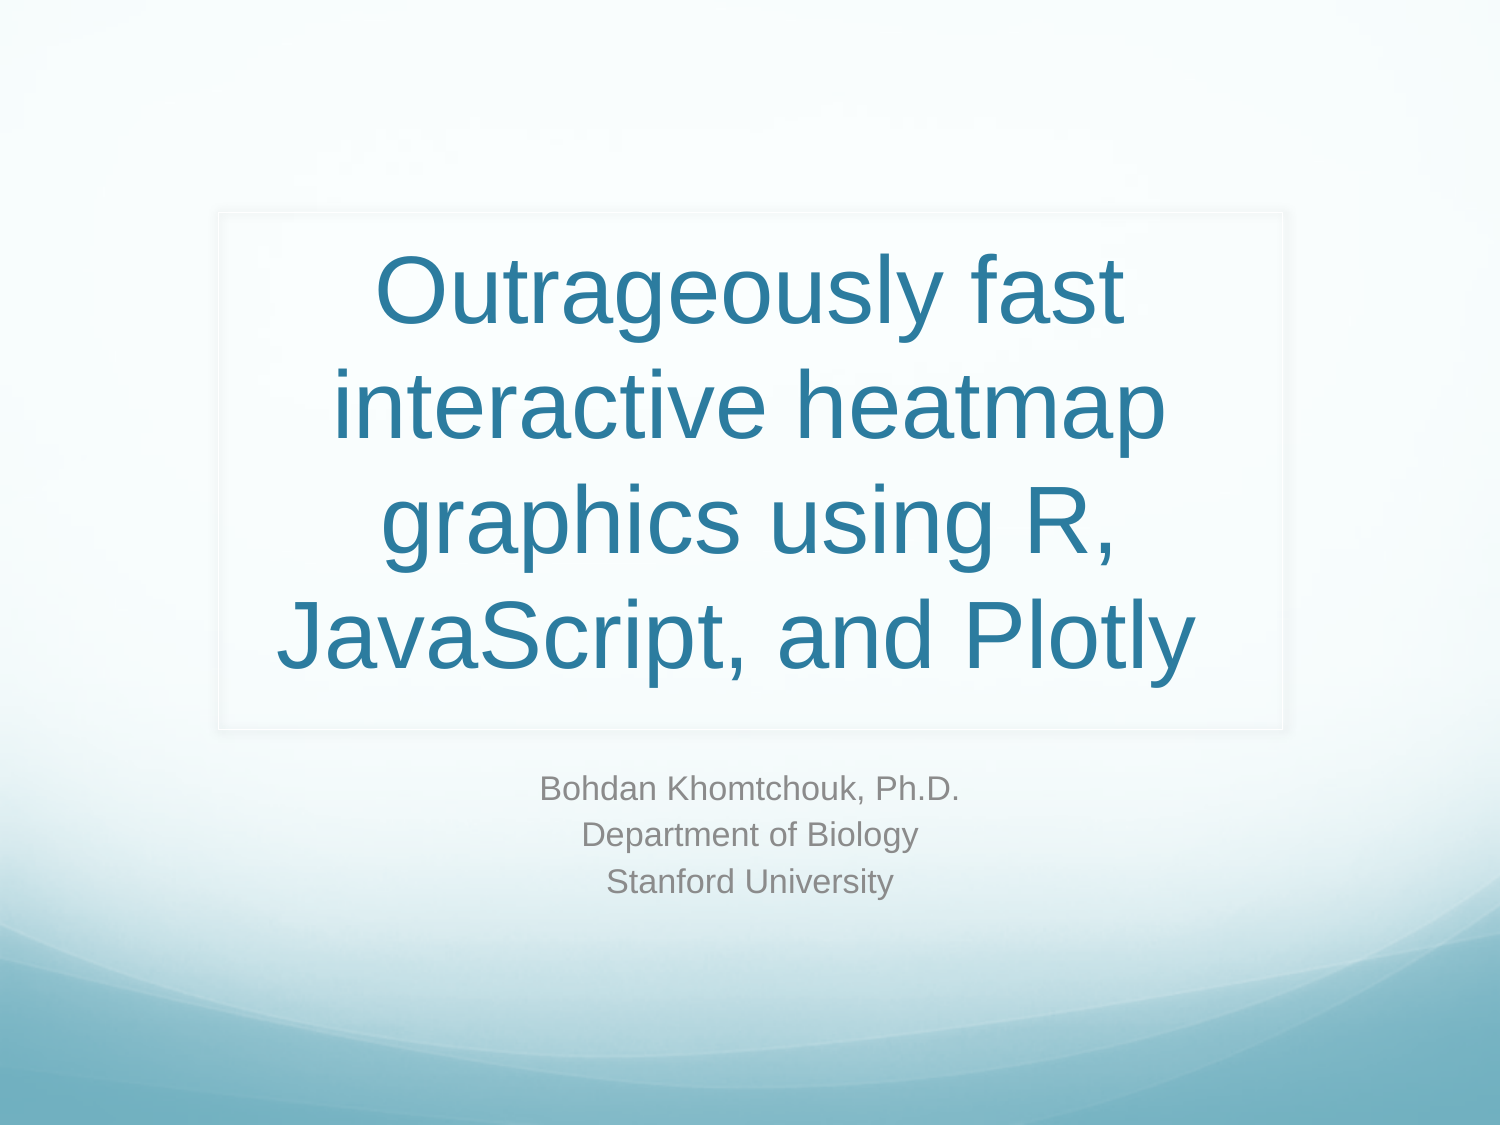

# Outrageously fast interactive heatmap graphics using R, JavaScript, and Plotly
Bohdan Khomtchouk, Ph.D.
Department of Biology
Stanford University